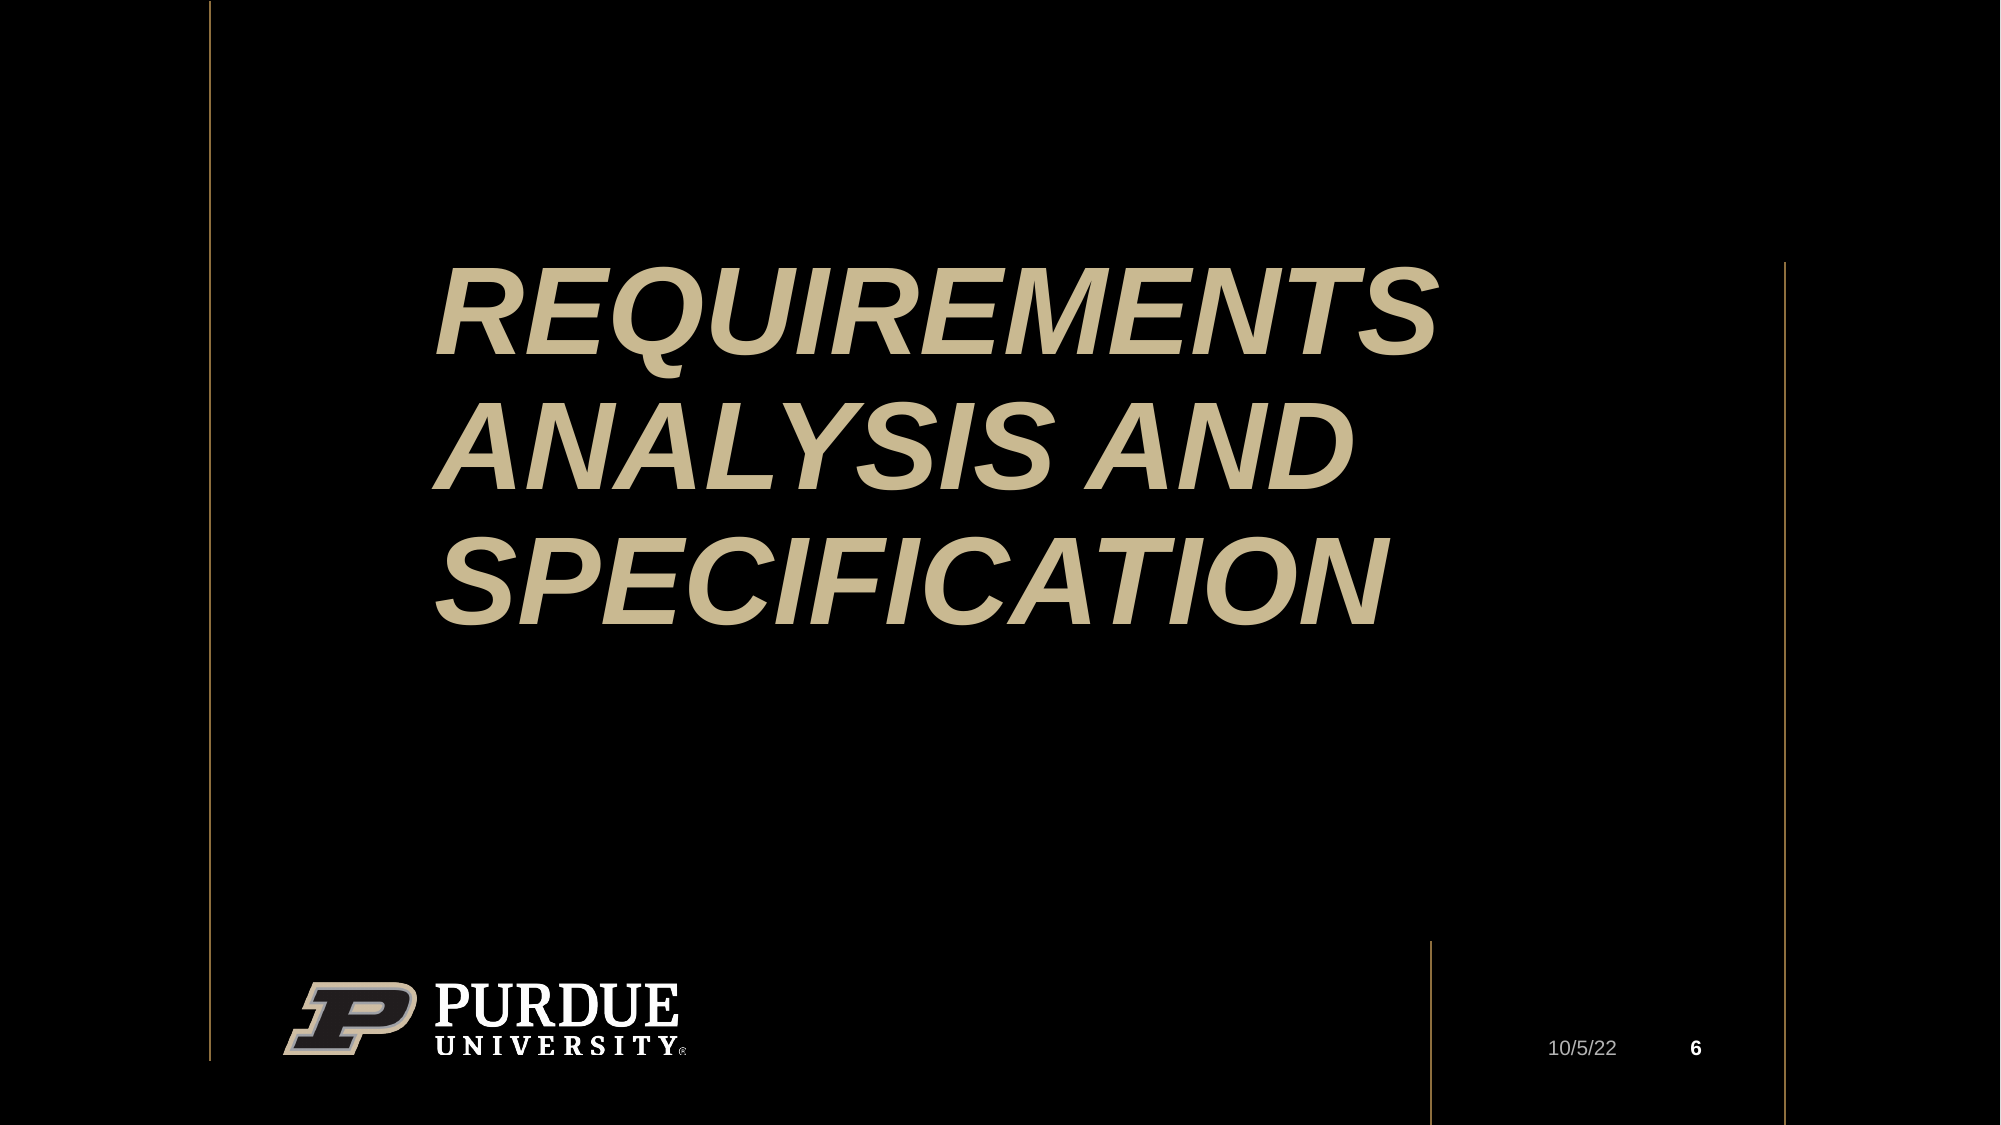

# Requirements ANALYSIS and Specification

6
10/5/22